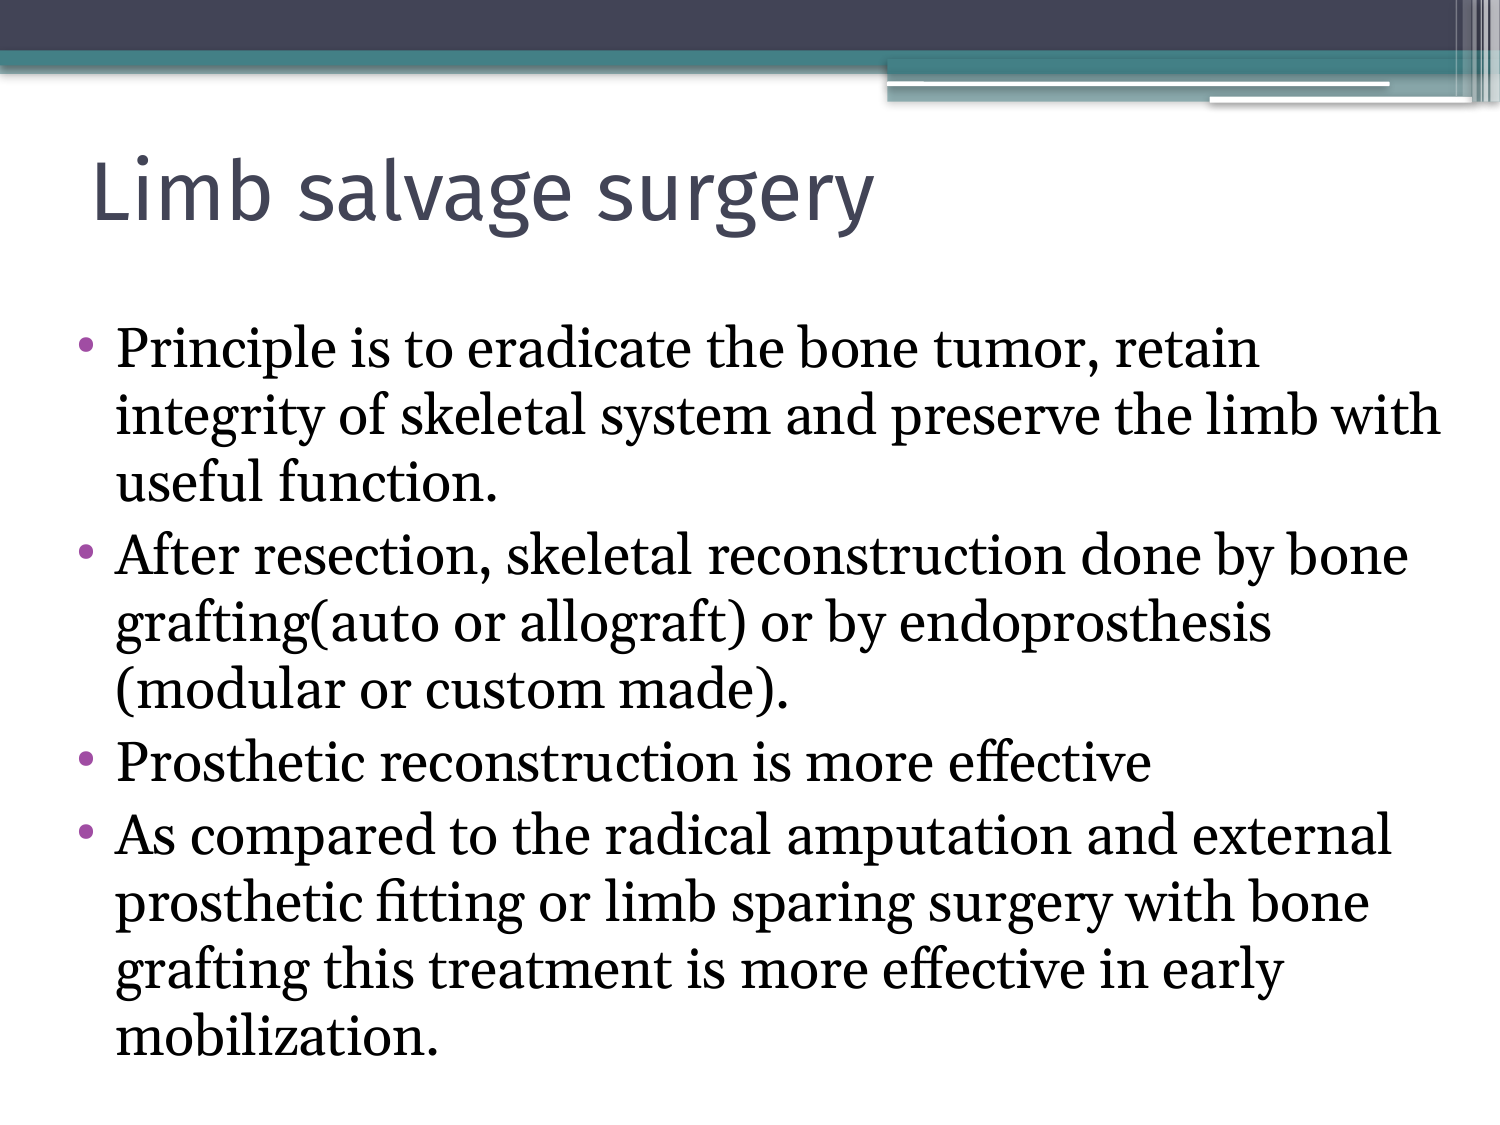

# Limb salvage surgery
Principle is to eradicate the bone tumor, retain integrity of skeletal system and preserve the limb with useful function.
After resection, skeletal reconstruction done by bone grafting(auto or allograft) or by endoprosthesis (modular or custom made).
Prosthetic reconstruction is more effective
As compared to the radical amputation and external prosthetic fitting or limb sparing surgery with bone grafting this treatment is more effective in early mobilization.